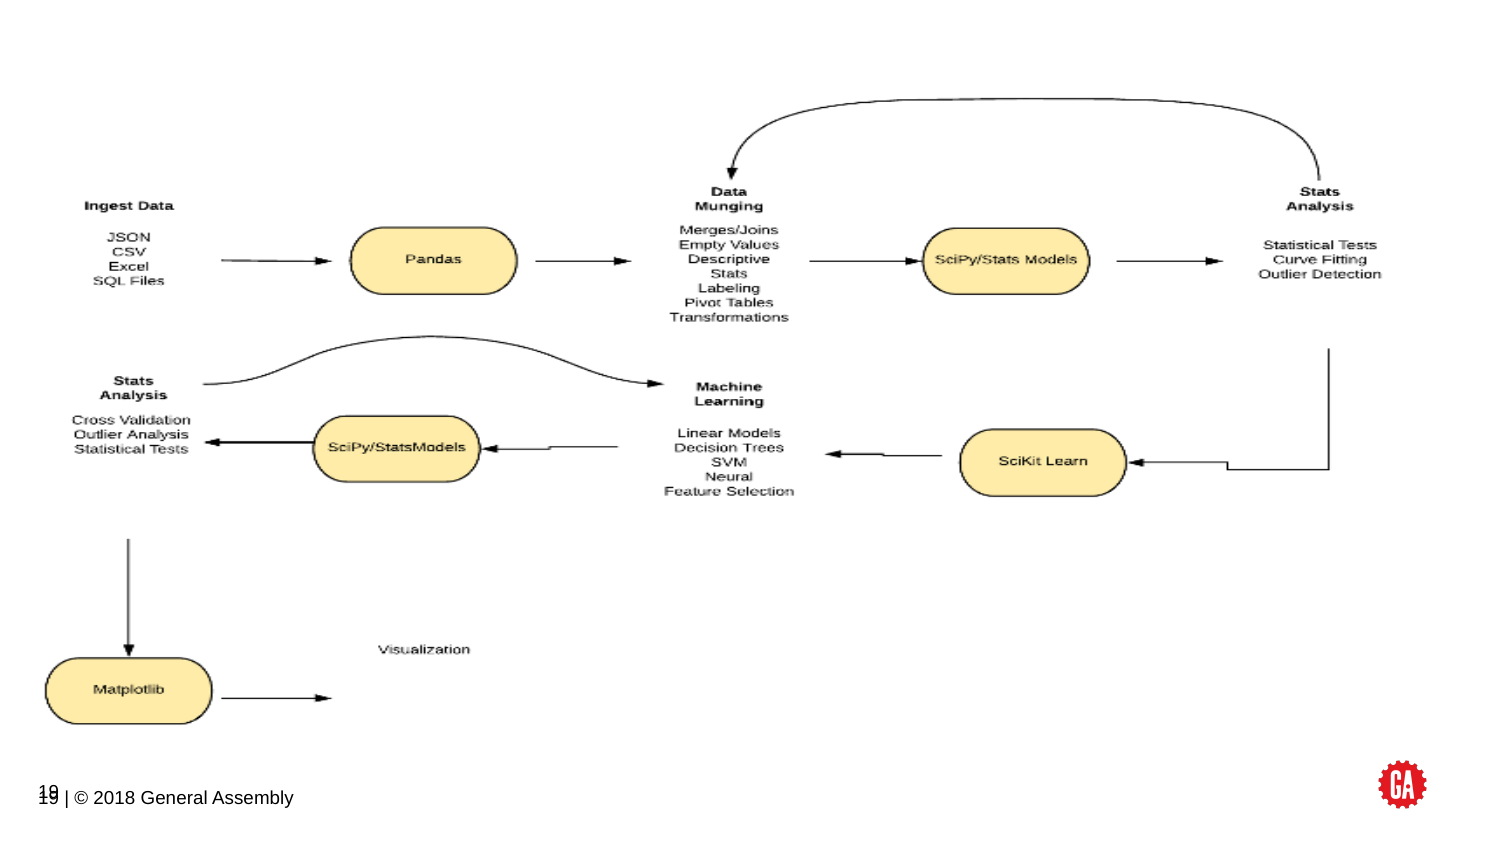

19
19 | © 2018 General Assembly